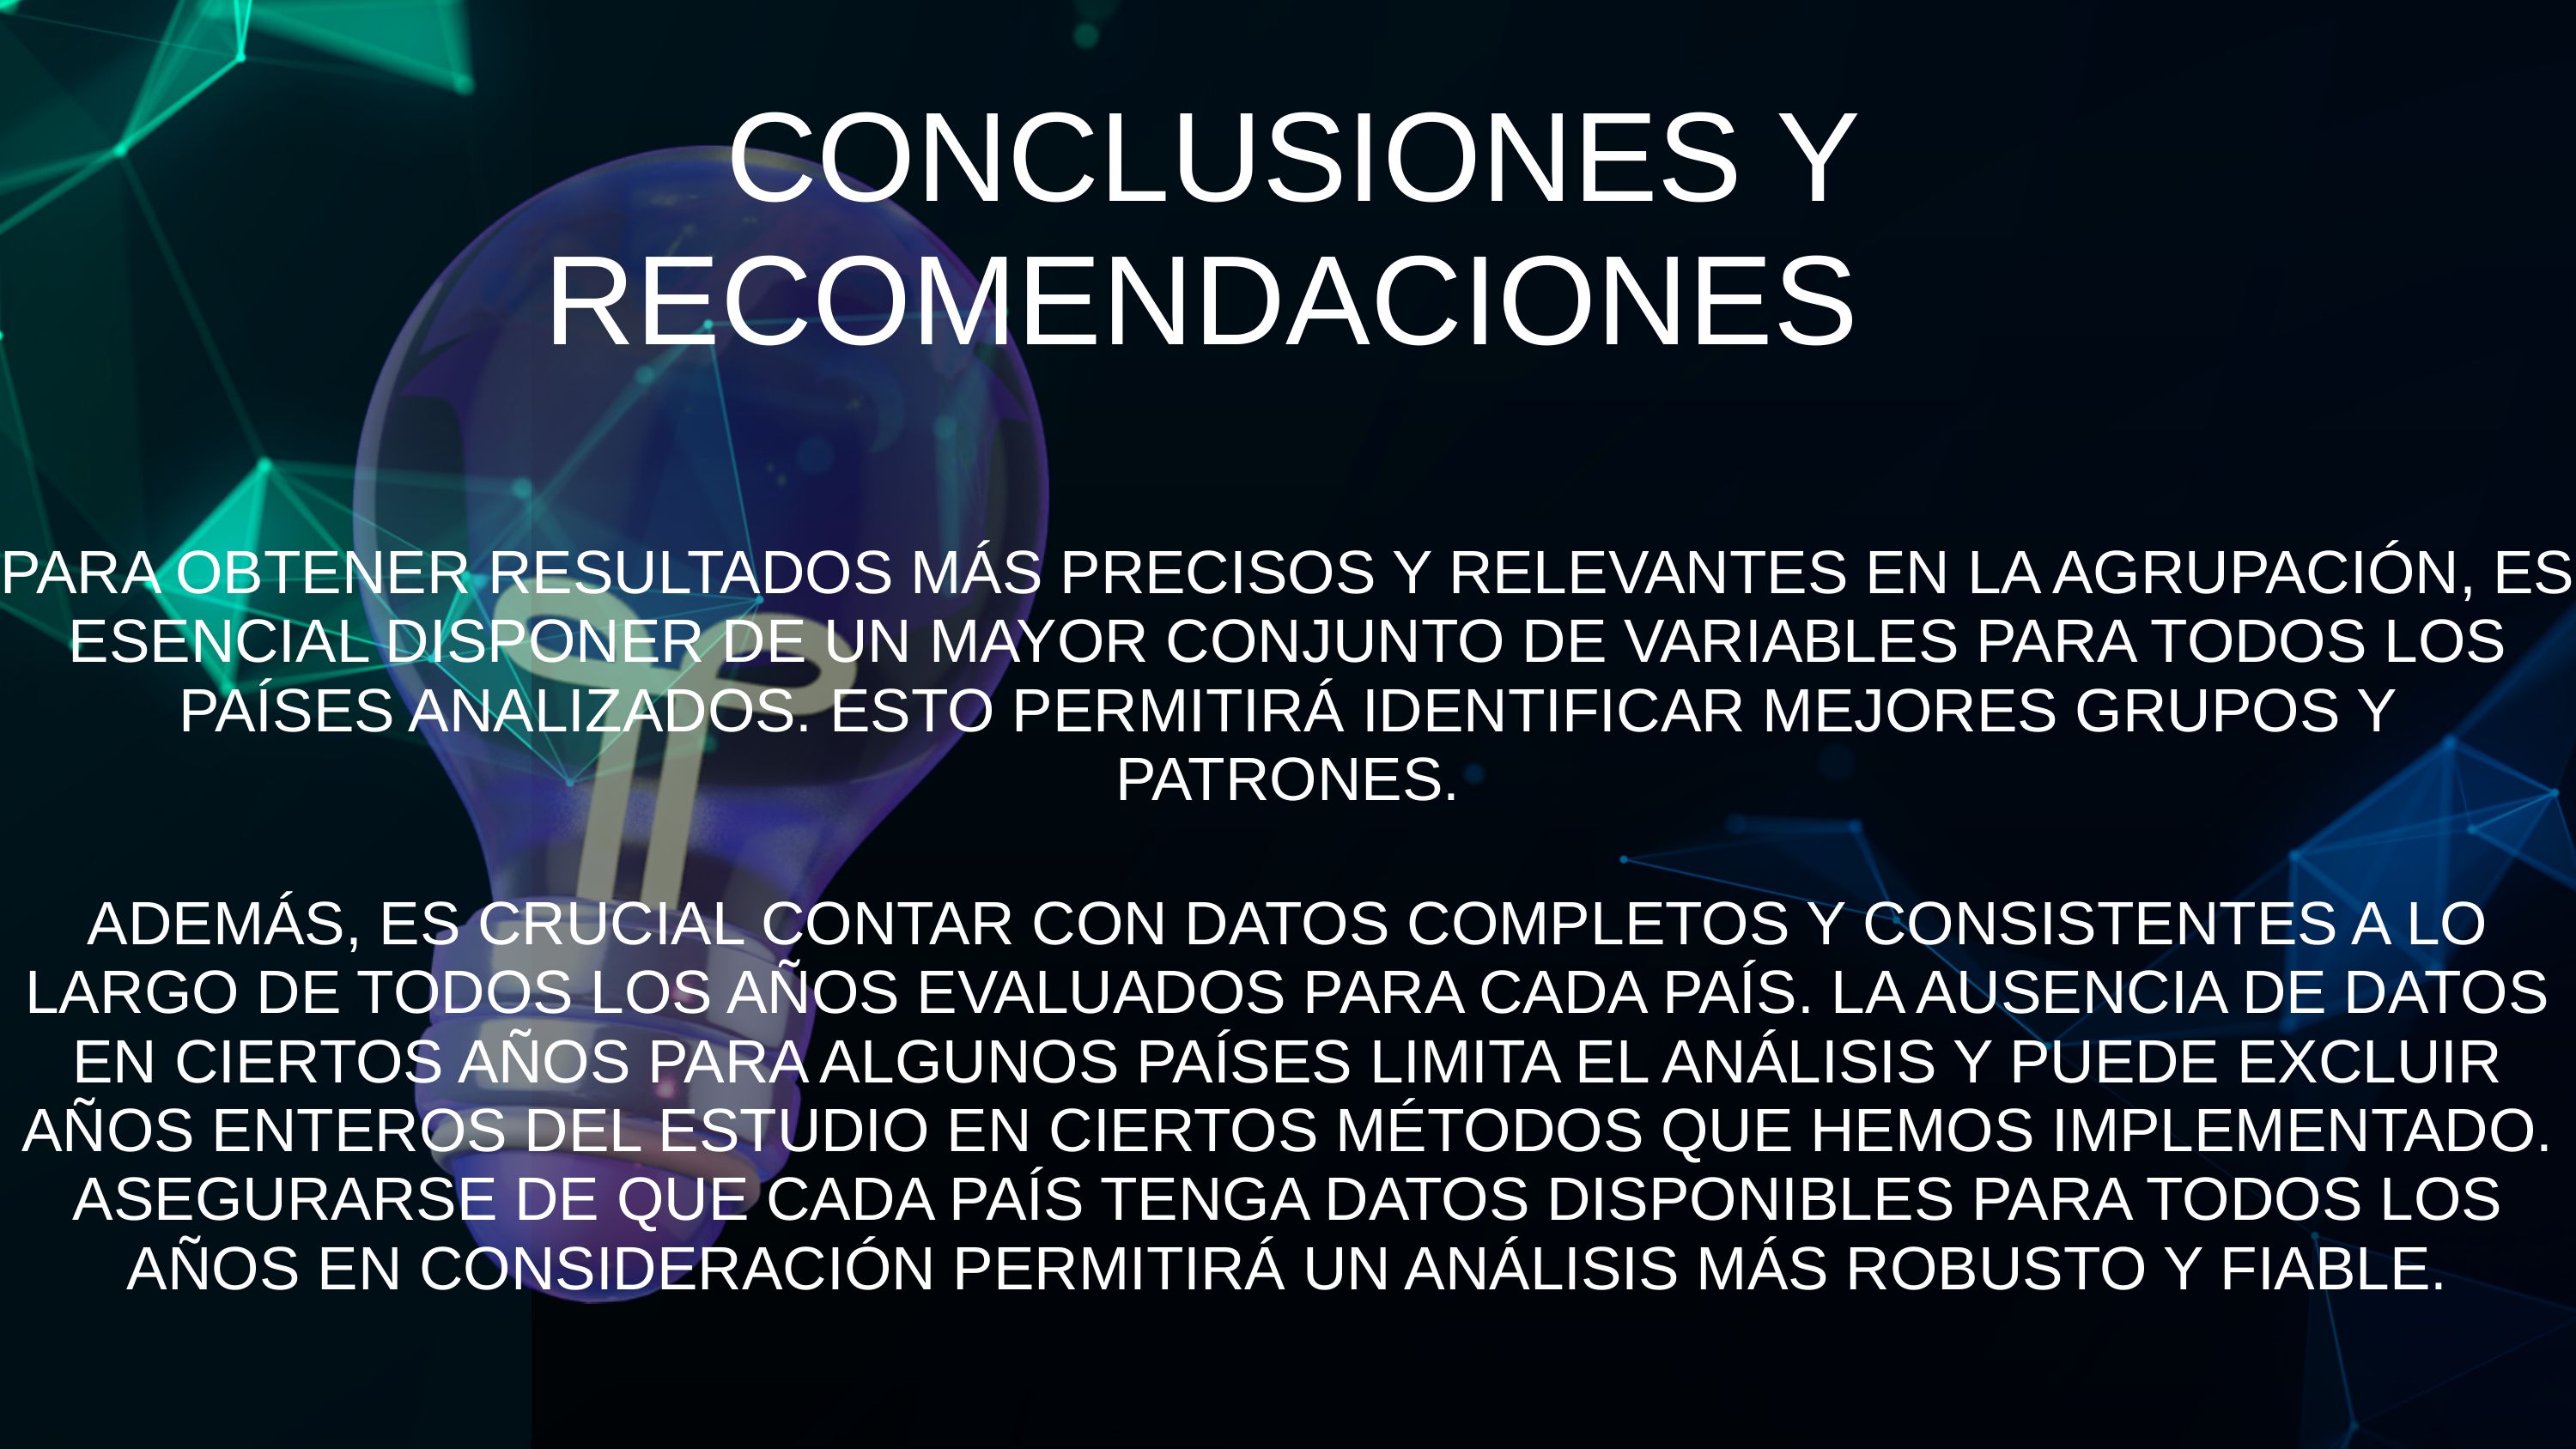

CONCLUSIONES Y RECOMENDACIONES

PARA OBTENER RESULTADOS MÁS PRECISOS Y RELEVANTES EN LA AGRUPACIÓN, ES ESENCIAL DISPONER DE UN MAYOR CONJUNTO DE VARIABLES PARA TODOS LOS PAÍSES ANALIZADOS. ESTO PERMITIRÁ IDENTIFICAR MEJORES GRUPOS Y PATRONES.

ADEMÁS, ES CRUCIAL CONTAR CON DATOS COMPLETOS Y CONSISTENTES A LO LARGO DE TODOS LOS AÑOS EVALUADOS PARA CADA PAÍS. LA AUSENCIA DE DATOS EN CIERTOS AÑOS PARA ALGUNOS PAÍSES LIMITA EL ANÁLISIS Y PUEDE EXCLUIR AÑOS ENTEROS DEL ESTUDIO EN CIERTOS MÉTODOS QUE HEMOS IMPLEMENTADO. ASEGURARSE DE QUE CADA PAÍS TENGA DATOS DISPONIBLES PARA TODOS LOS AÑOS EN CONSIDERACIÓN PERMITIRÁ UN ANÁLISIS MÁS ROBUSTO Y FIABLE.